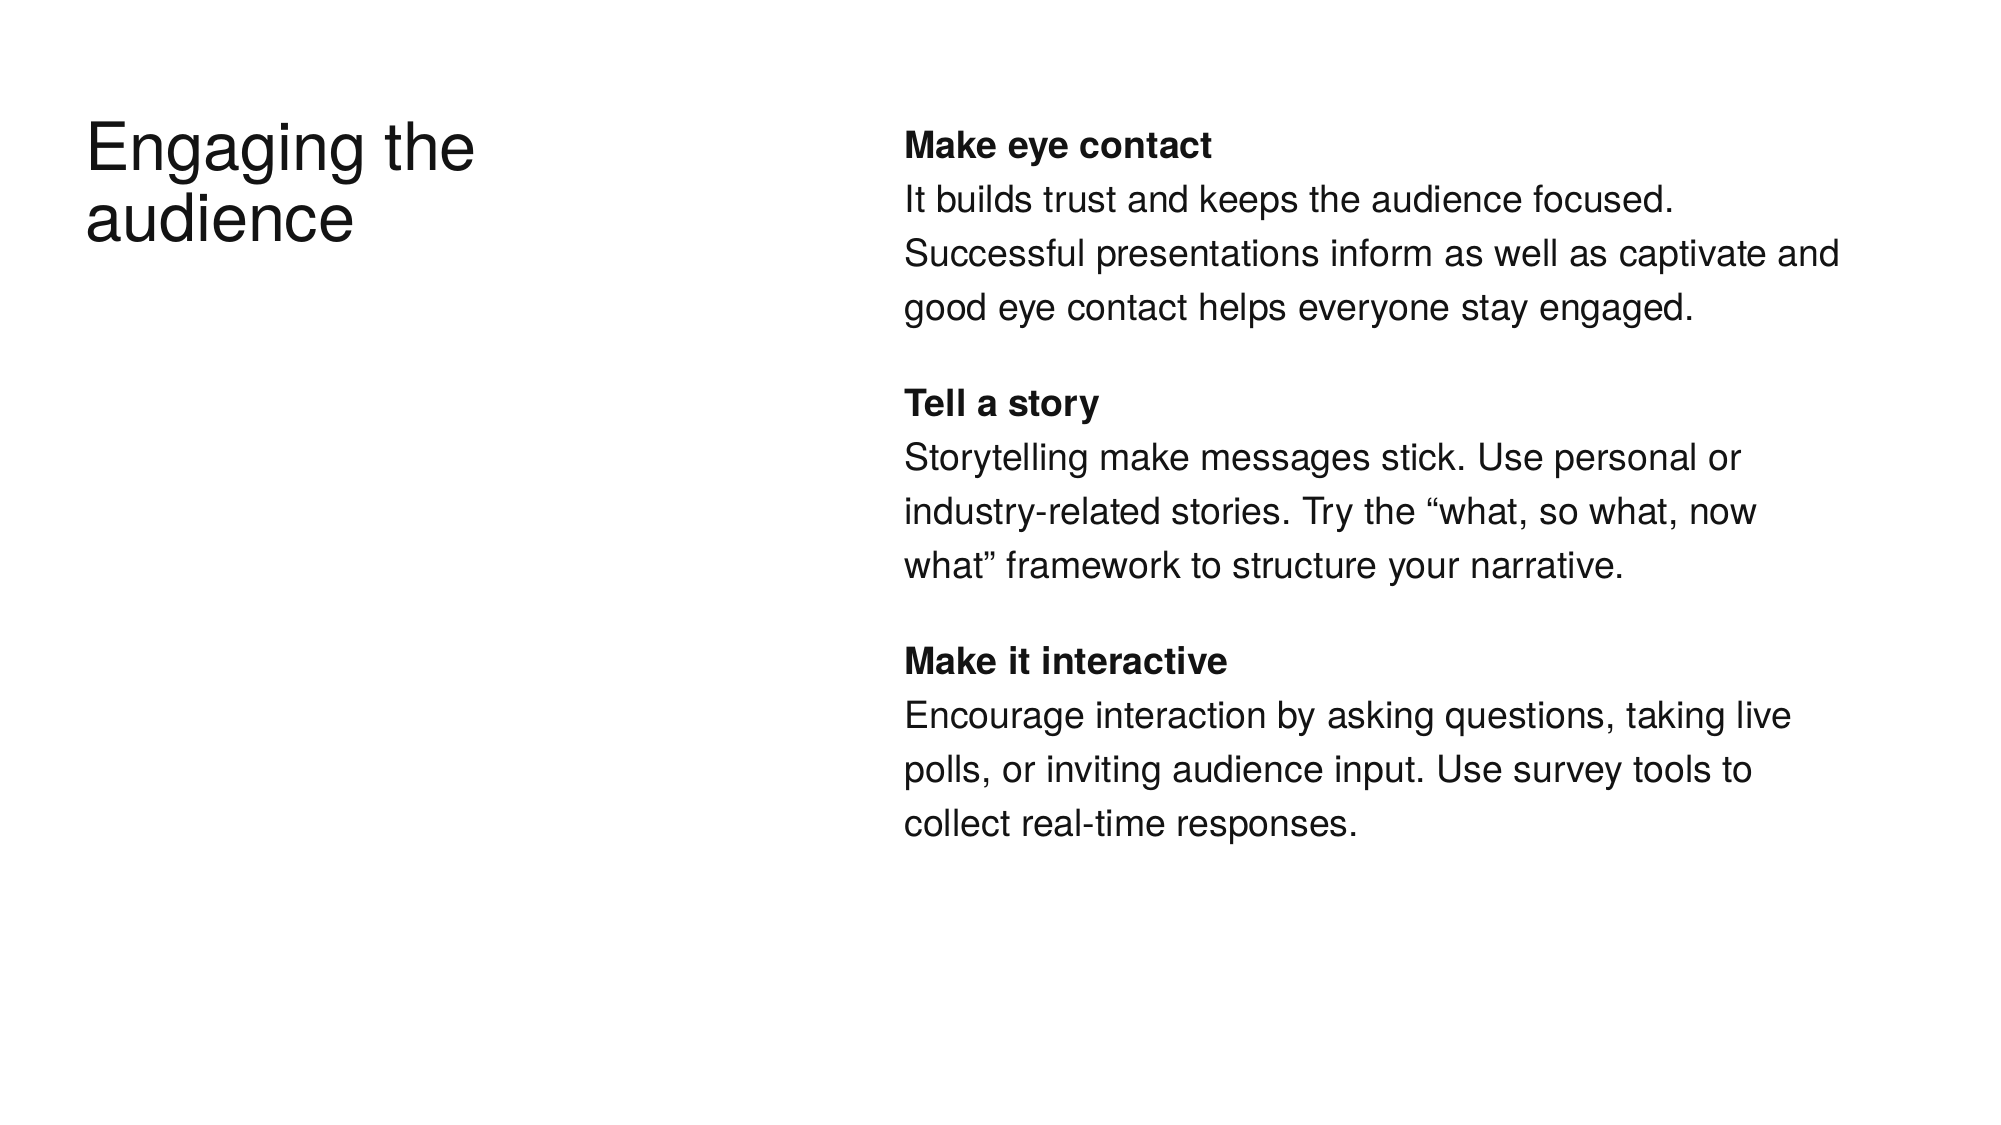

# Engaging the audience
Make eye contact
It builds trust and keeps the audience focused. Successful presentations inform as well as captivate and good eye contact helps everyone stay engaged.
Tell a story
Storytelling make messages stick. Use personal or industry-related stories. Try the “what, so what, now what” framework to structure your narrative.
Make it interactive
Encourage interaction by asking questions, taking live polls, or inviting audience input. Use survey tools to collect real-time responses.